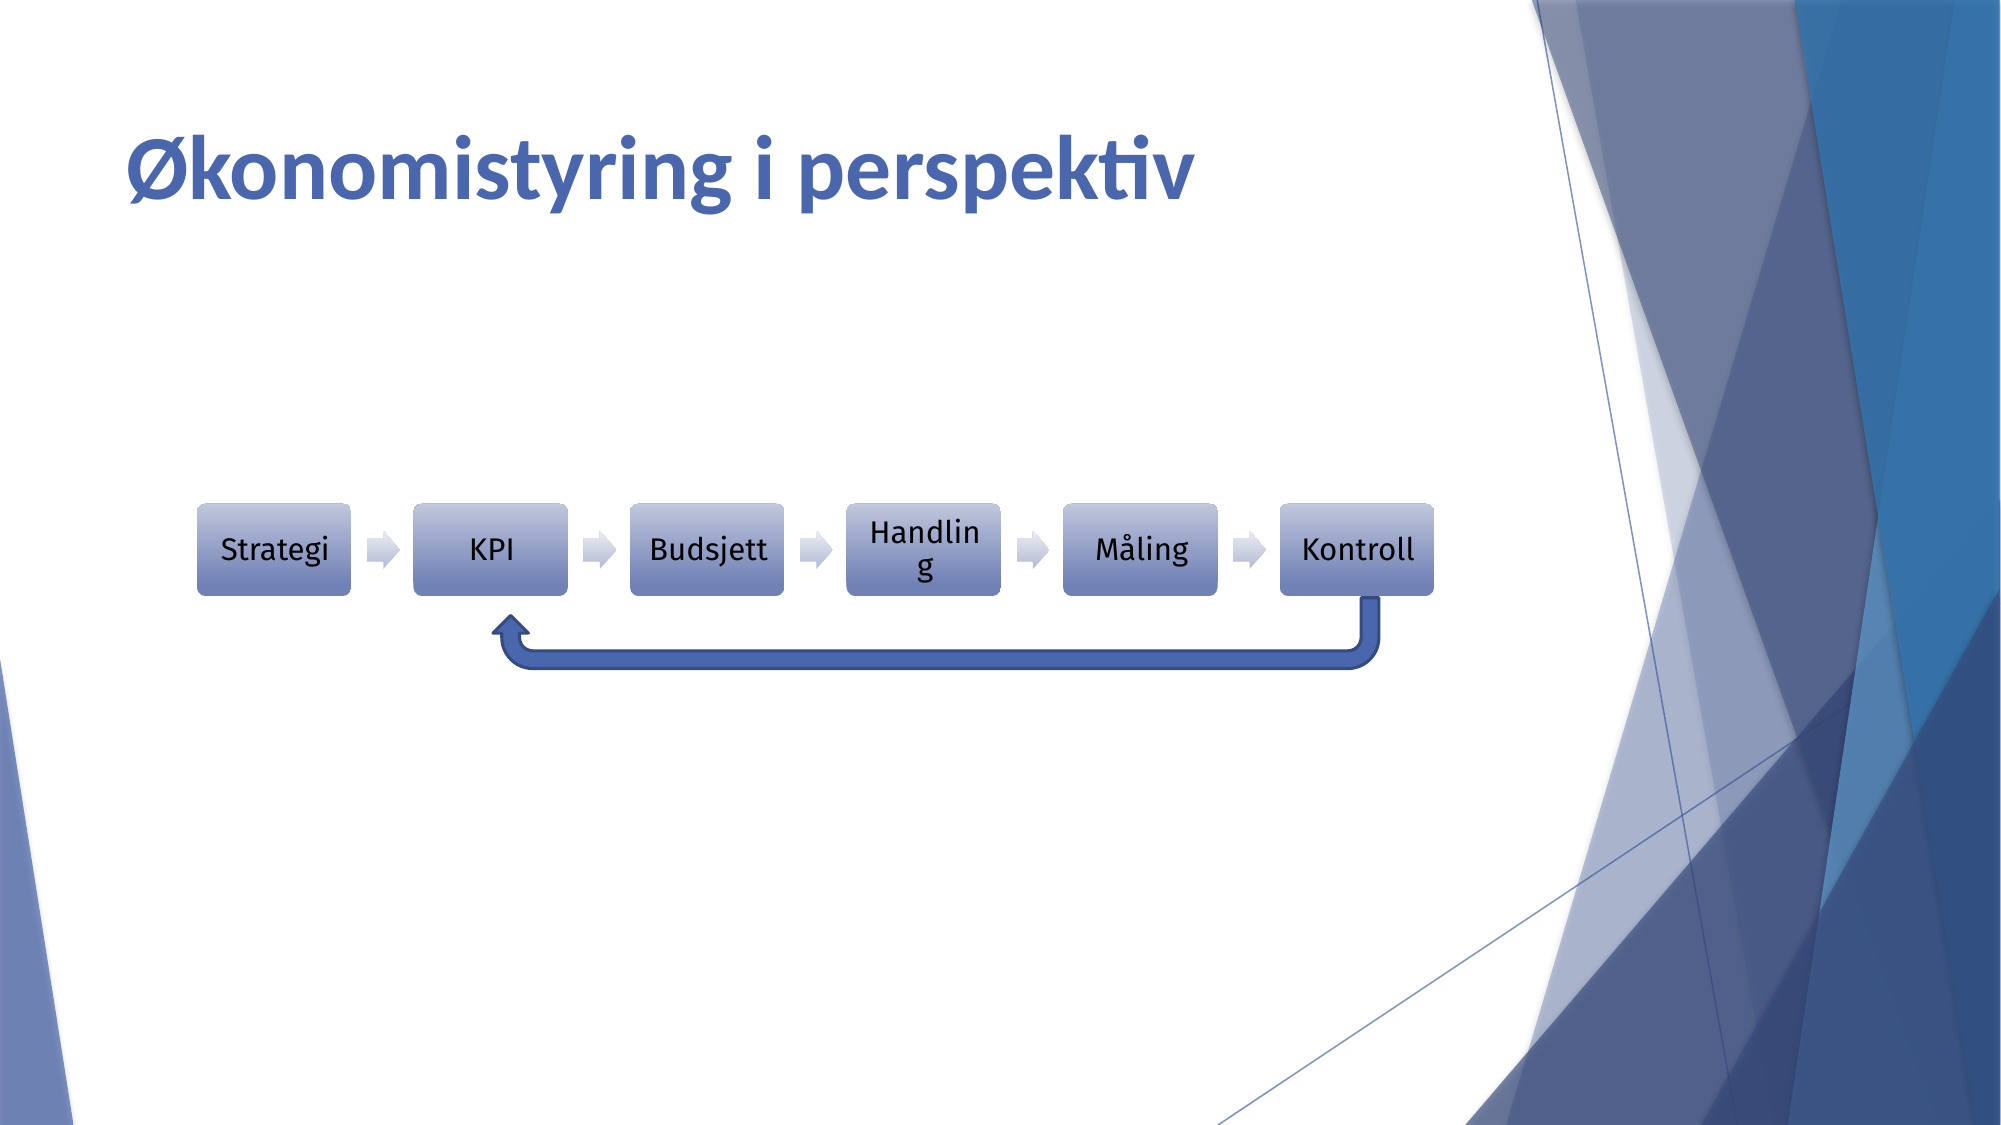

# Økonomistyring i perspektiv
Strategi

KPI

Budsjett

Handling

Måling

Kontroll